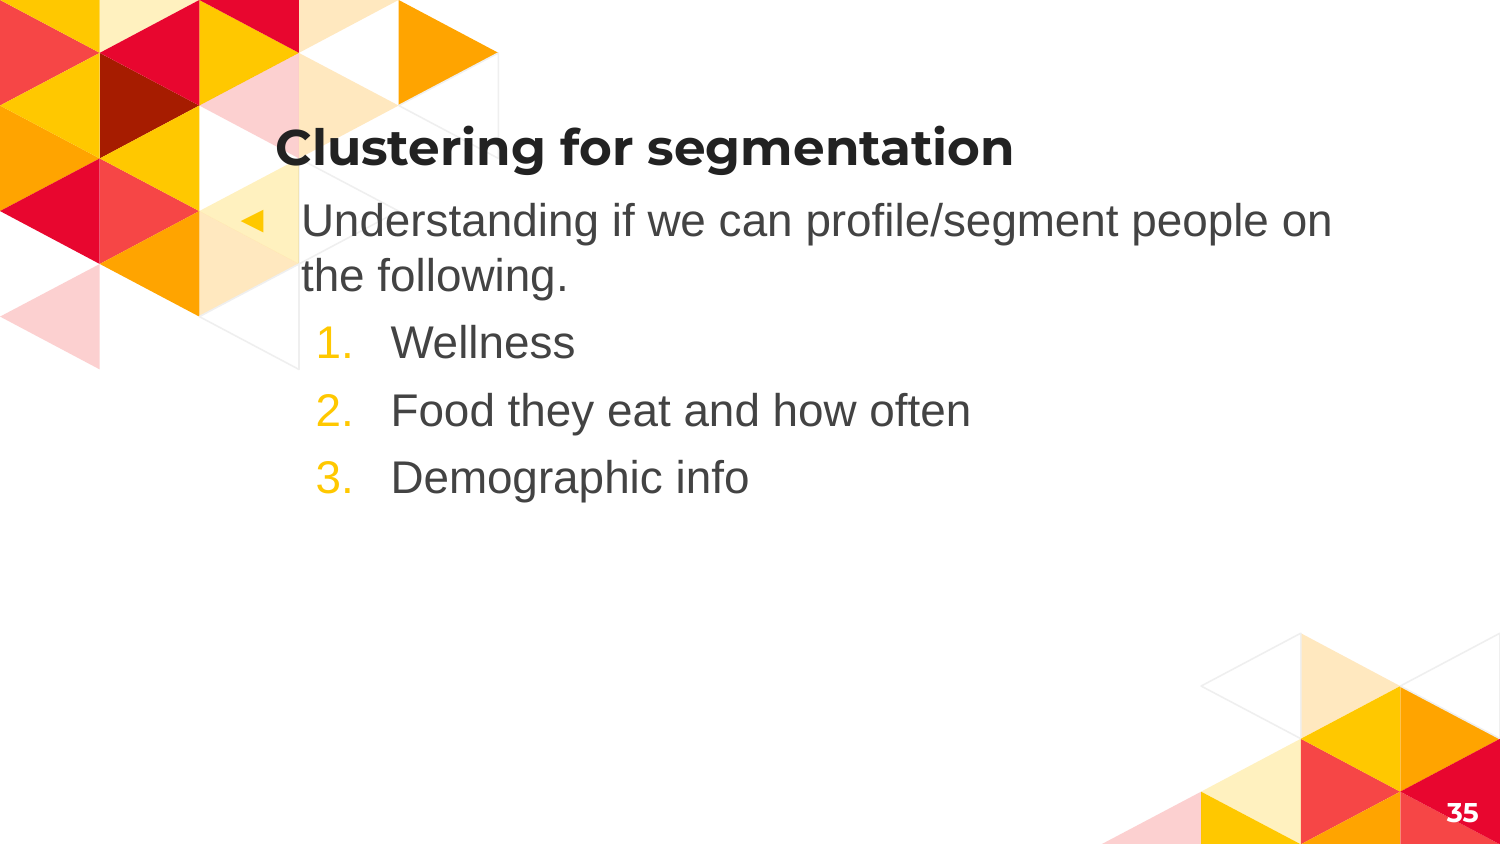

# Clustering for segmentation
Understanding if we can profile/segment people on the following.
Wellness
Food they eat and how often
Demographic info
35